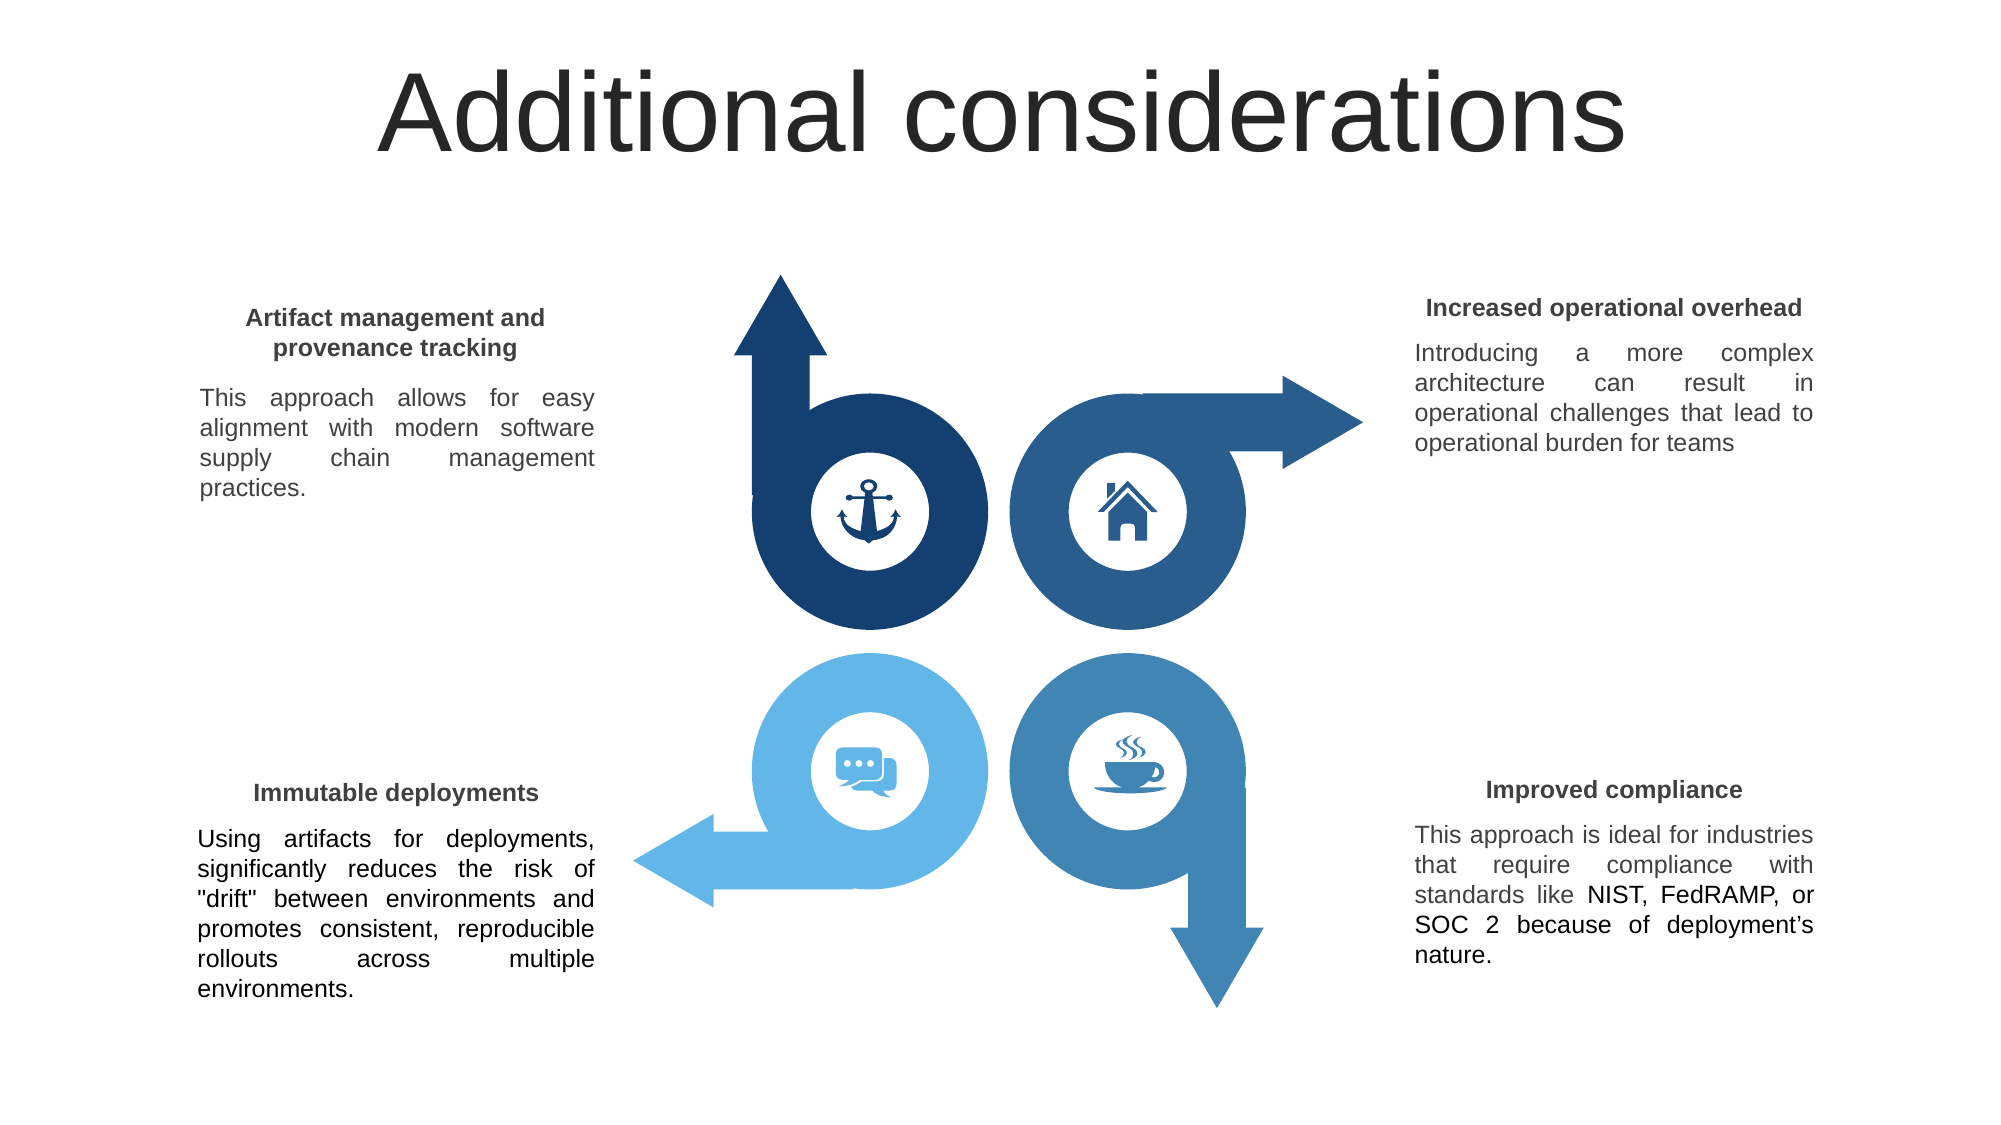

The practice enforces the use of immutable, versioned artifacts for deployments. This reduces the risk of "drift" between environments and promotes consistent, reproducible rollouts across dev, staging, and prod.

Additional considerations
Increased operational overhead
Introducing a more complex architecture can result in operational challenges that lead to operational burden for teams
Artifact management and provenance tracking
This approach allows for easy alignment with modern software supply chain management practices.

Improved compliance
This approach is ideal for industries that require compliance with standards like NIST, FedRAMP, or SOC 2 because of deployment’s nature.
Immutable deployments
Using artifacts for deployments, significantly reduces the risk of "drift" between environments and promotes consistent, reproducible rollouts across multiple environments.